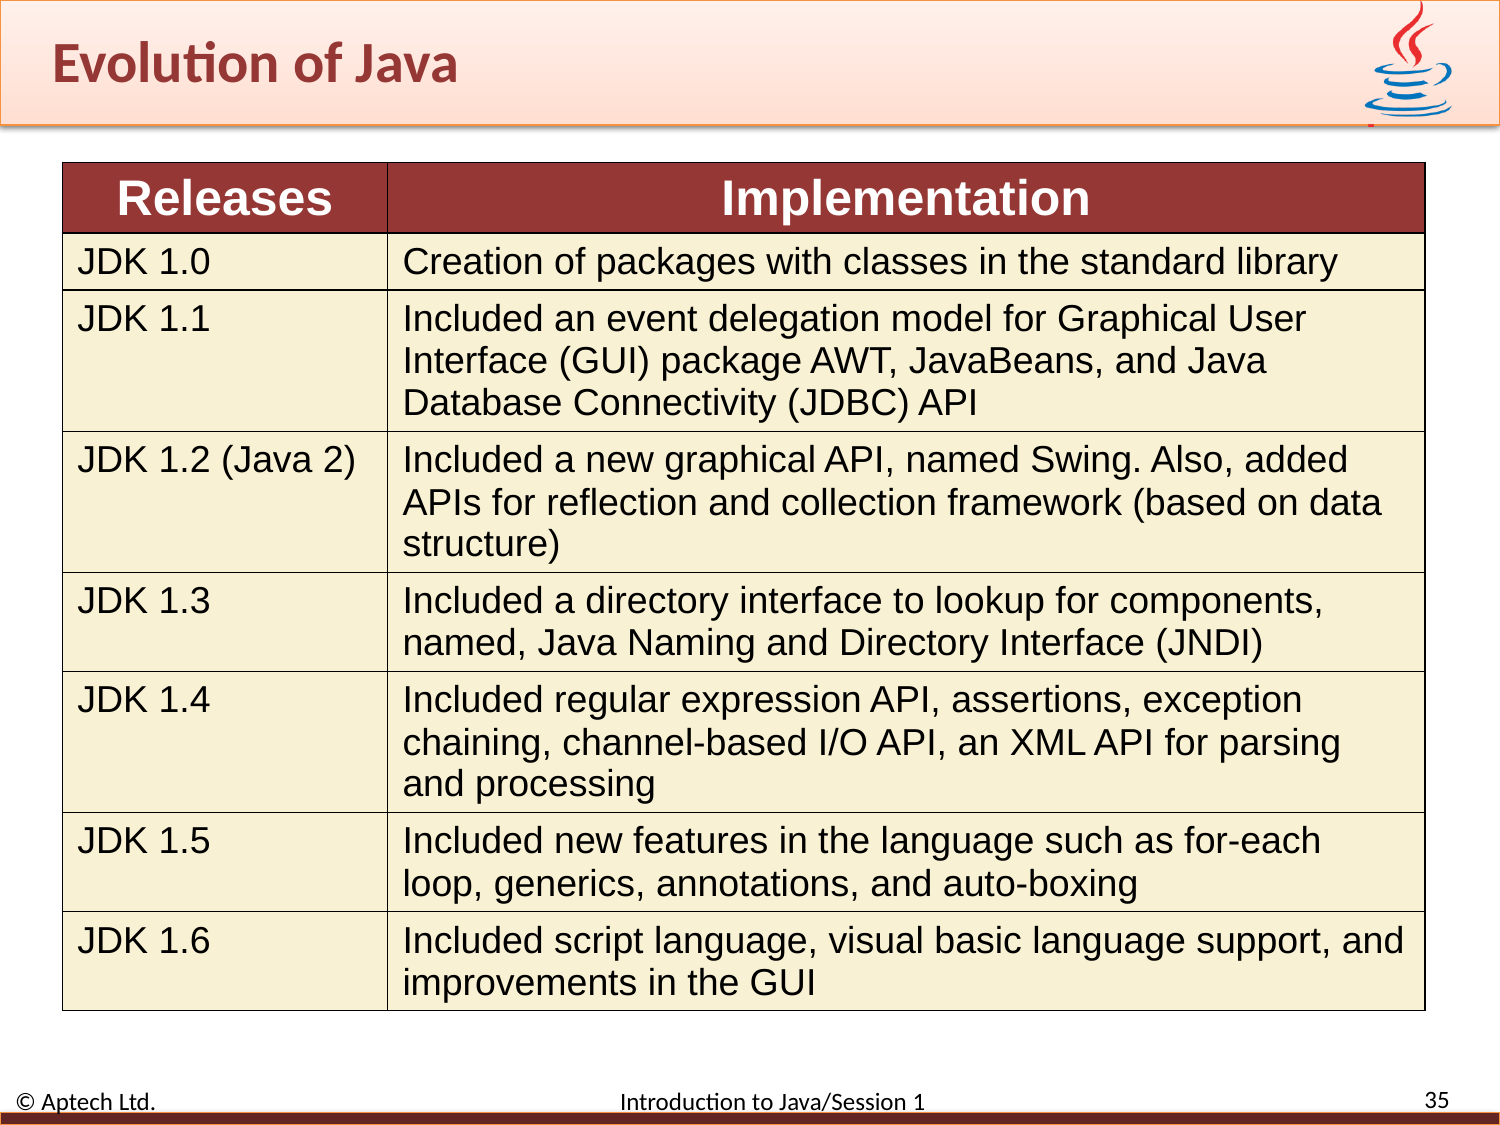

# Evolution of Java
Table lists the different releases of JDK.

| Releases | Implementation |
| --- | --- |
| JDK 1.0 | Creation of packages with classes in the standard library |
| JDK 1.1 | Included an event delegation model for Graphical User Interface (GUI) package AWT, JavaBeans, and Java Database Connectivity (JDBC) API |
| JDK 1.2 (Java 2) | Included a new graphical API, named Swing. Also, added APIs for reflection and collection framework (based on data structure) |
| JDK 1.3 | Included a directory interface to lookup for components, named, Java Naming and Directory Interface (JNDI) |
| JDK 1.4 | Included regular expression API, assertions, exception chaining, channel-based I/O API, an XML API for parsing and processing |
| JDK 1.5 | Included new features in the language such as for-each loop, generics, annotations, and auto-boxing |
| JDK 1.6 | Included script language, visual basic language support, and improvements in the GUI |
35
© Aptech Ltd.                                                                                 Introduction to Java/Session 1